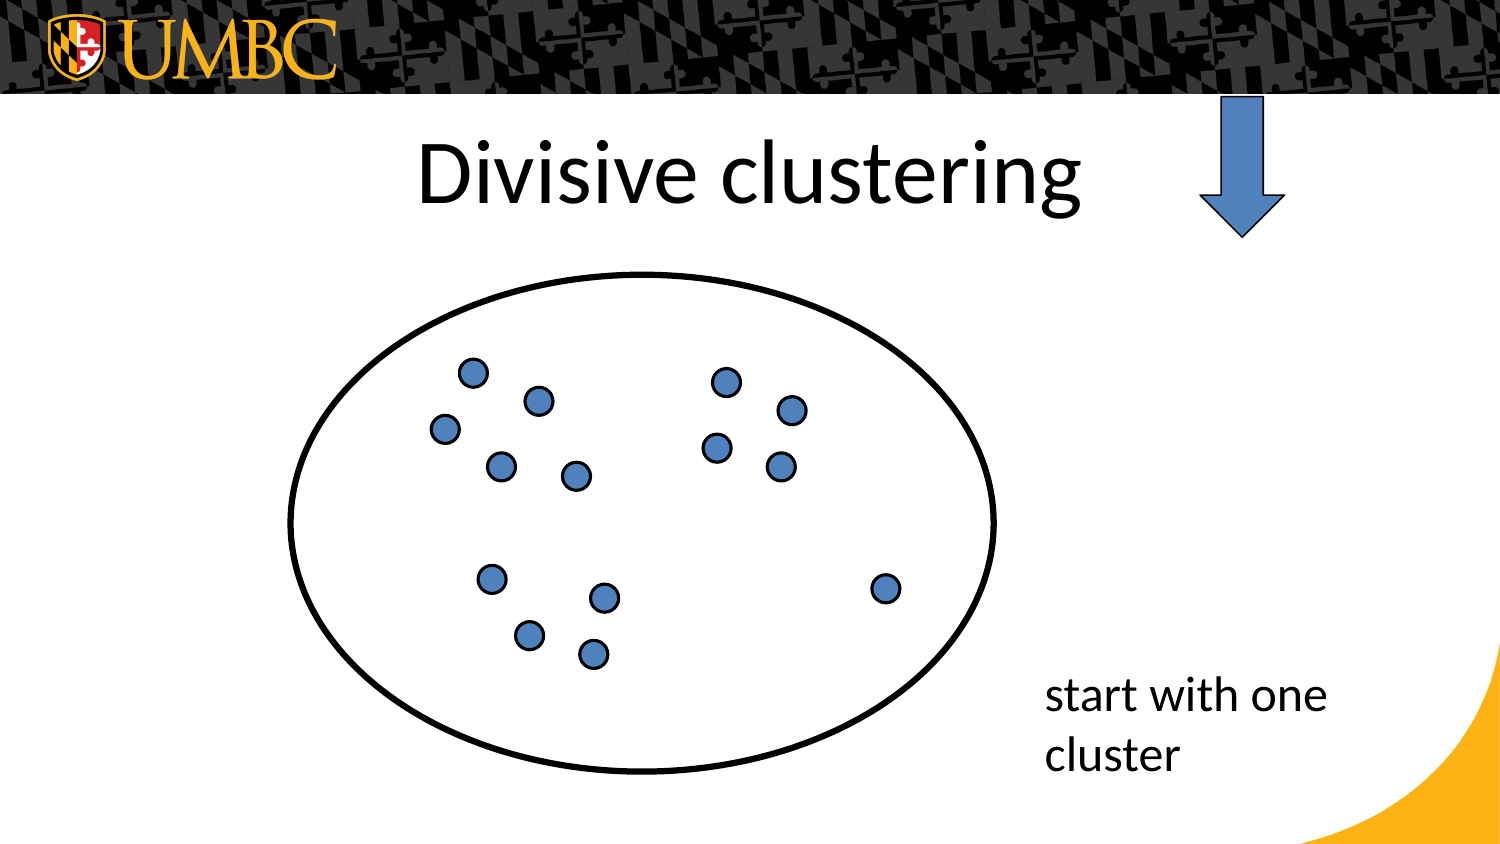

# Divisive clustering

start with one cluster